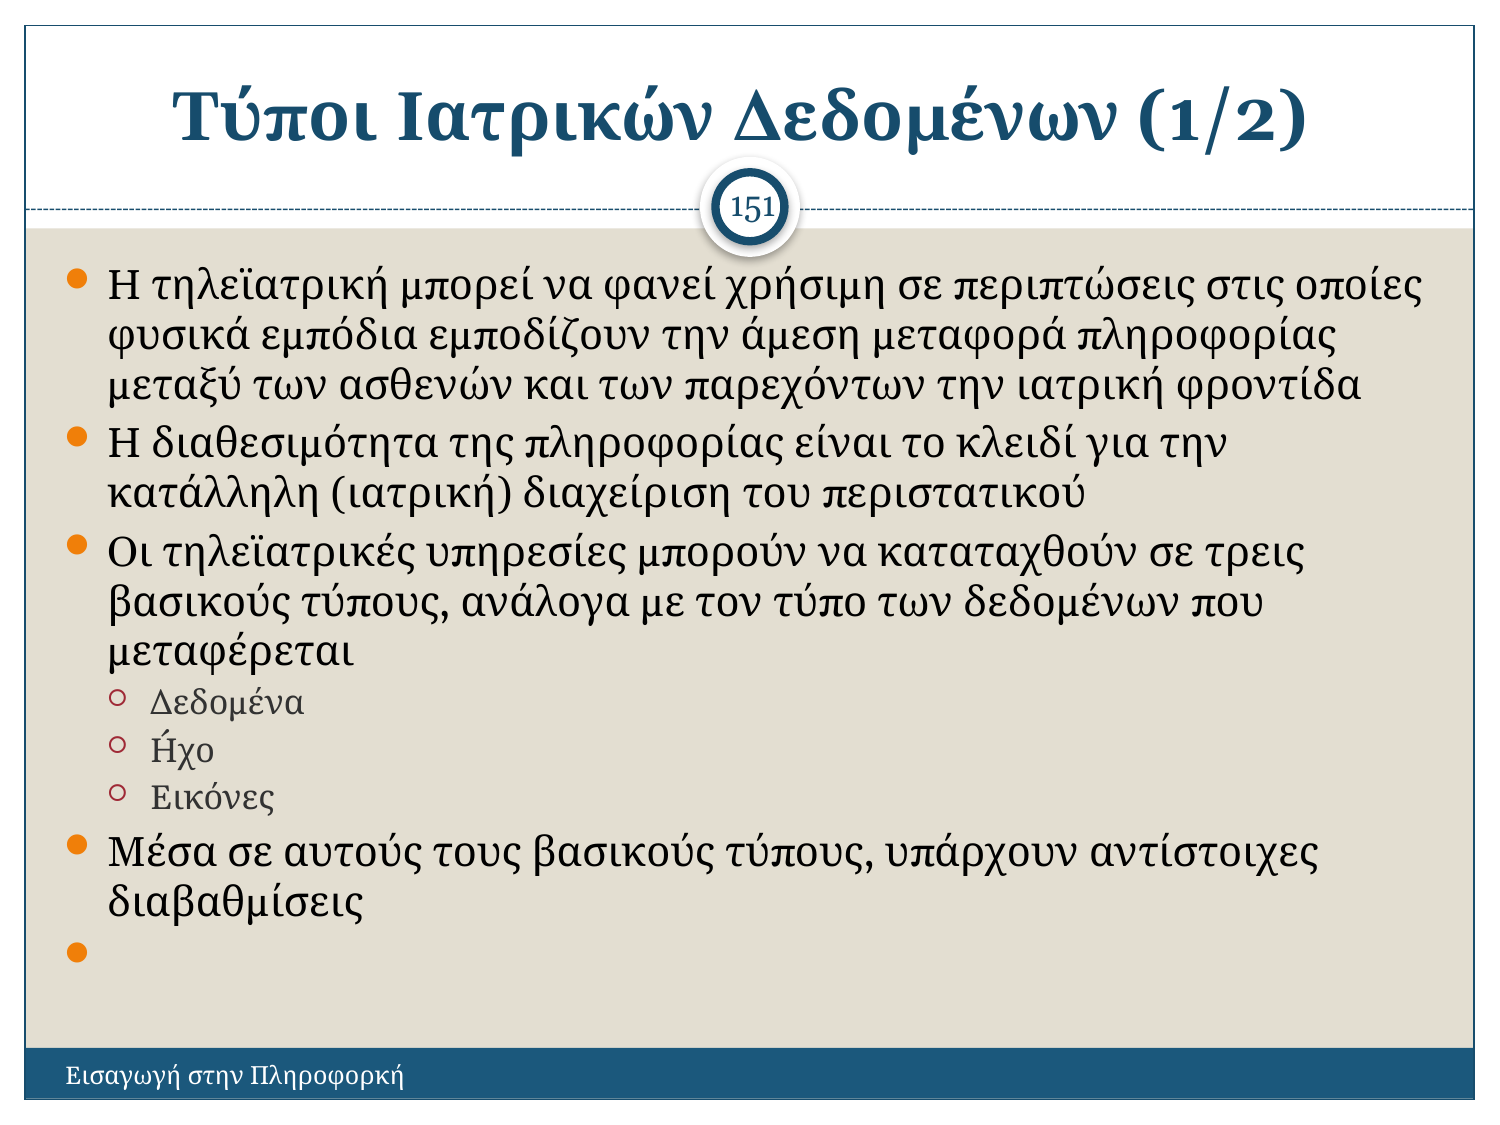

# Τύποι Ιατρικών Δεδομένων (1/2)
151
Η τηλεϊατρική μπορεί να φανεί χρήσιμη σε περιπτώσεις στις οποίες φυσικά εμπόδια εμποδίζουν την άμεση μεταφορά πληροφορίας μεταξύ των ασθενών και των παρεχόντων την ιατρική φροντίδα
Η διαθεσιμότητα της πληροφορίας είναι το κλειδί για την κατάλληλη (ιατρική) διαχείριση του περιστατικού
Οι τηλεϊατρικές υπηρεσίες μπορούν να καταταχθούν σε τρεις βασικούς τύπους, ανάλογα με τον τύπο των δεδομένων που μεταφέρεται
Δεδομένα
Ήχο
Εικόνες
Μέσα σε αυτούς τους βασικούς τύπους, υπάρχουν αντίστοιχες διαβαθμίσεις

Εισαγωγή στην Πληροφορκή